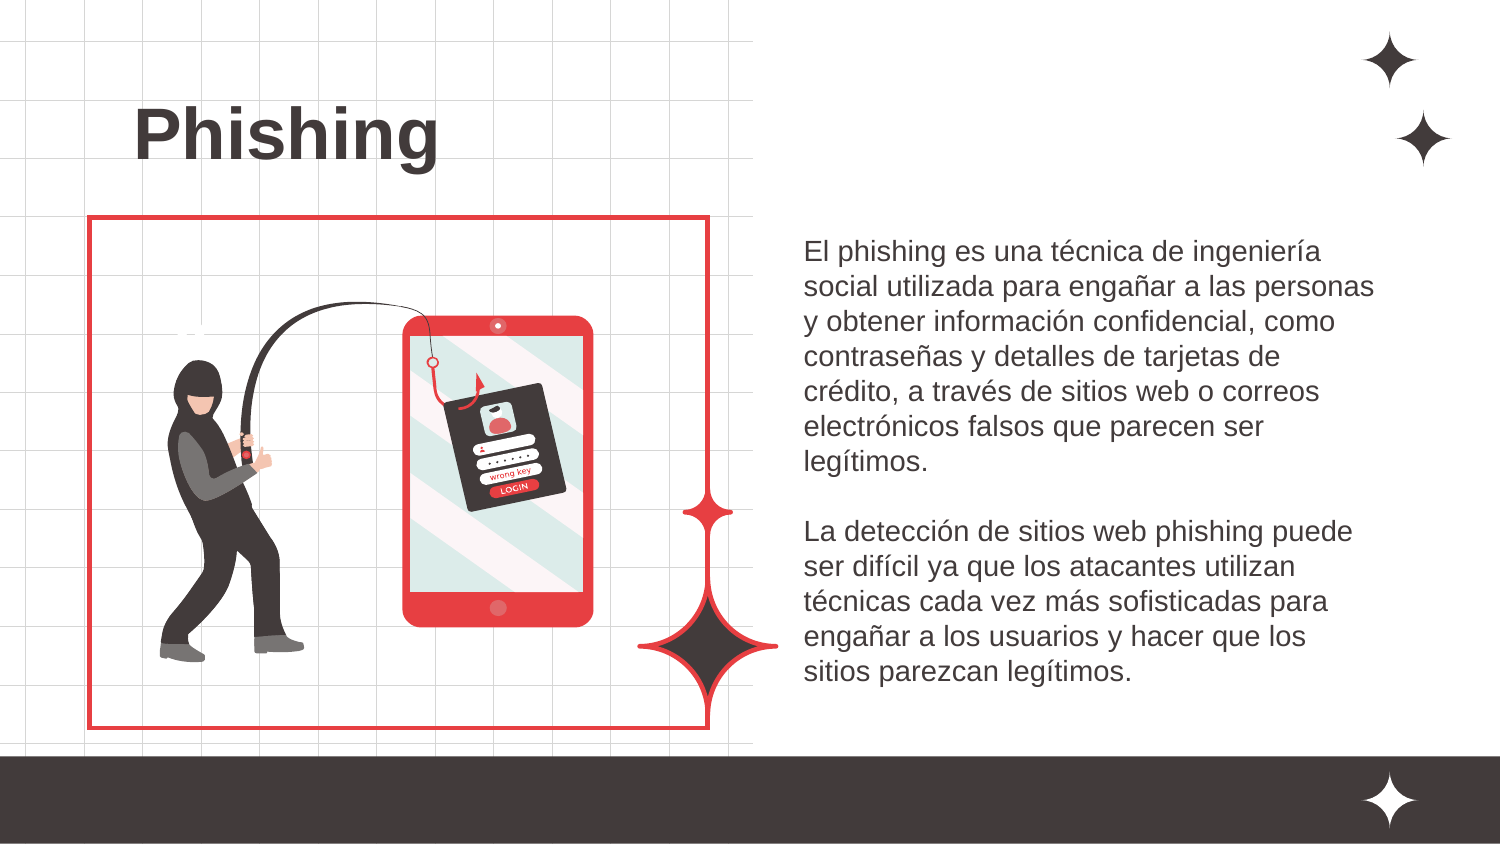

# Phishing

El phishing es una técnica de ingeniería social utilizada para engañar a las personas y obtener información confidencial, como contraseñas y detalles de tarjetas de crédito, a través de sitios web o correos electrónicos falsos que parecen ser legítimos.

La detección de sitios web phishing puede ser difícil ya que los atacantes utilizan técnicas cada vez más sofisticadas para engañar a los usuarios y hacer que los sitios parezcan legítimos.